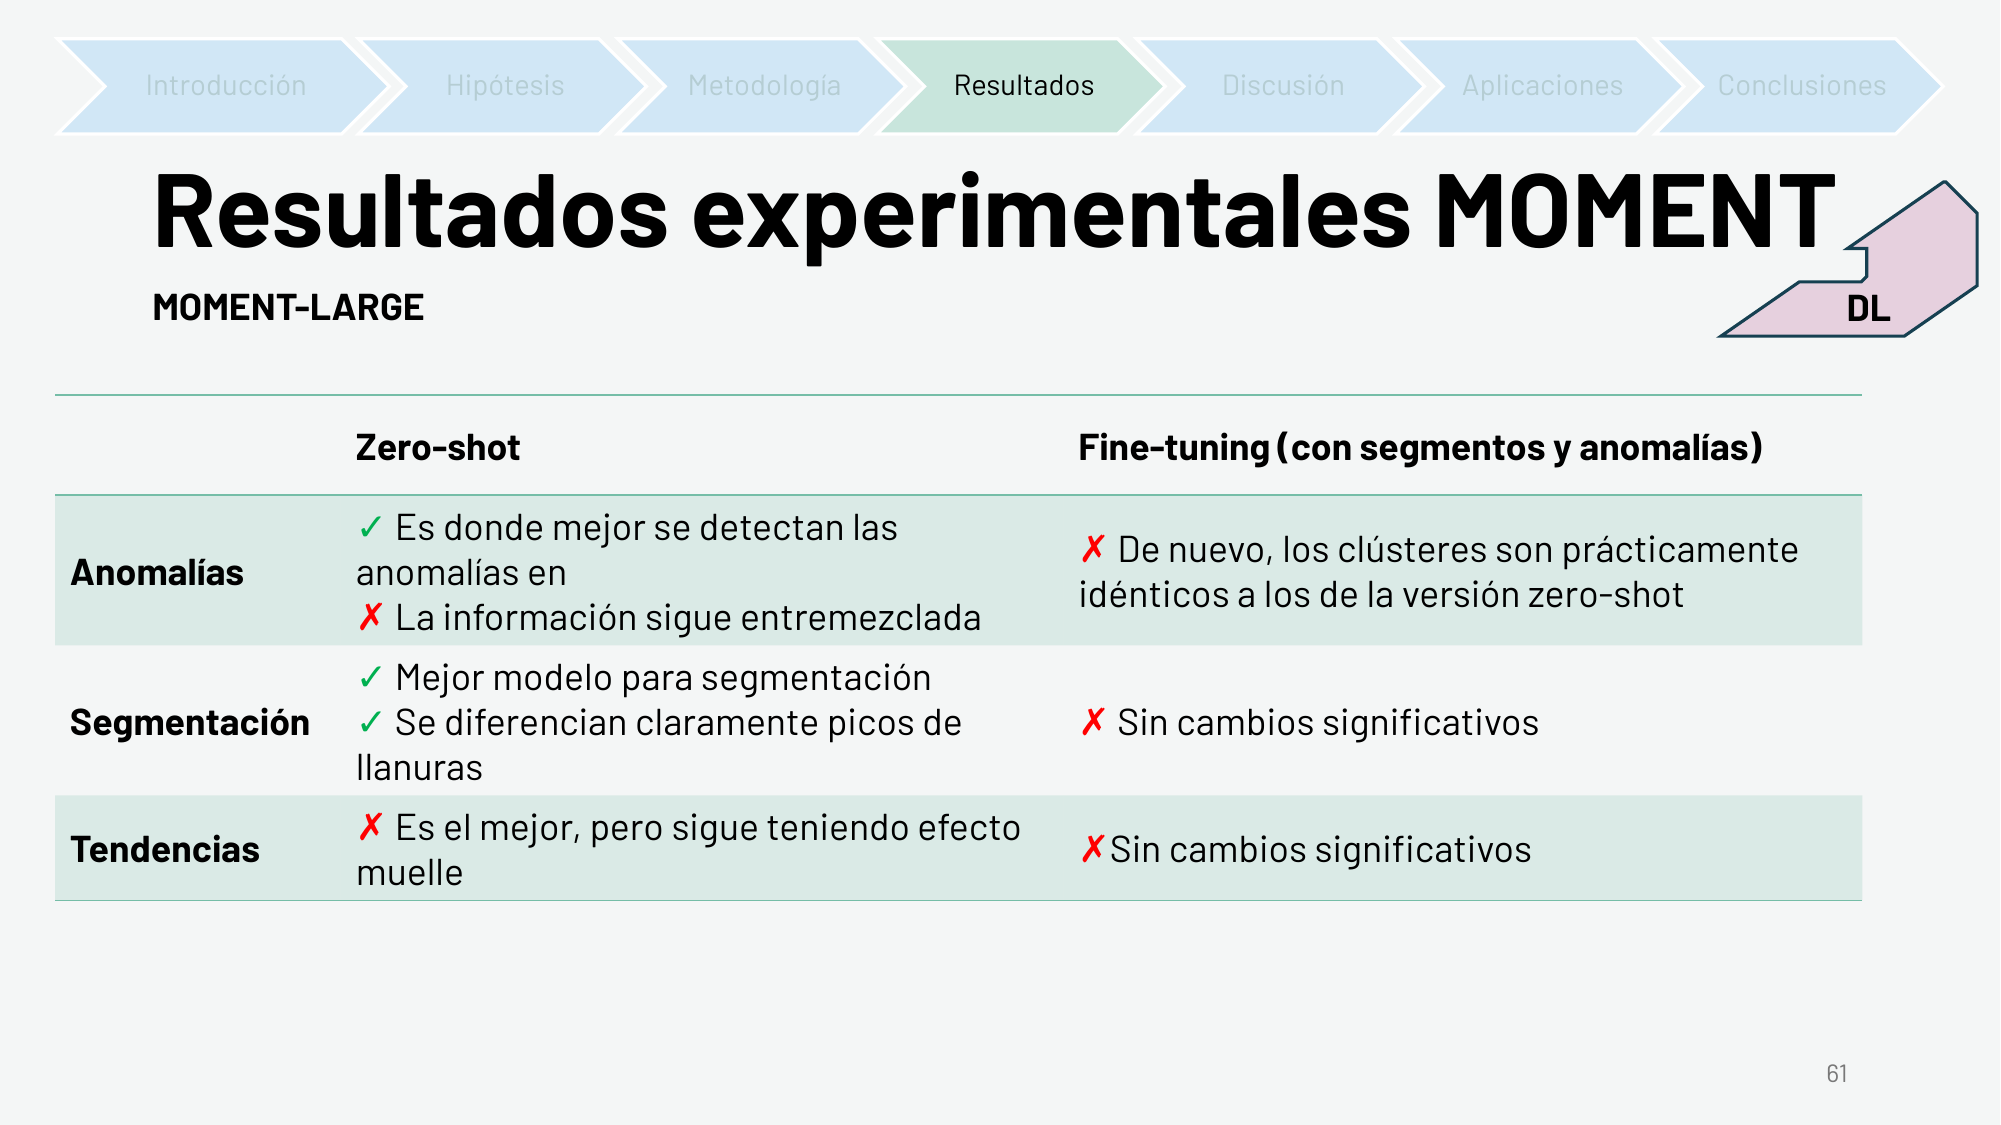

Introducción
Hipótesis
Metodología
Resultados
Discusión
Aplicaciones
Conclusiones
# Resultados experimentales MOMENT

DL
MOMENT-LARGE
|  | Zero-shot | Fine-tuning (con segmentos y anomalías) |
| --- | --- | --- |
| Anomalías | ✓ Es donde mejor se detectan las anomalías en ✗ La información sigue entremezclada | ✗ De nuevo, los clústeres son prácticamente idénticos a los de la versión zero-shot |
| Segmentación | ✓ Mejor modelo para segmentación ✓ Se diferencian claramente picos de llanuras | ✗ Sin cambios significativos |
| Tendencias | ✗ Es el mejor, pero sigue teniendo efecto muelle | ✗Sin cambios significativos |
61